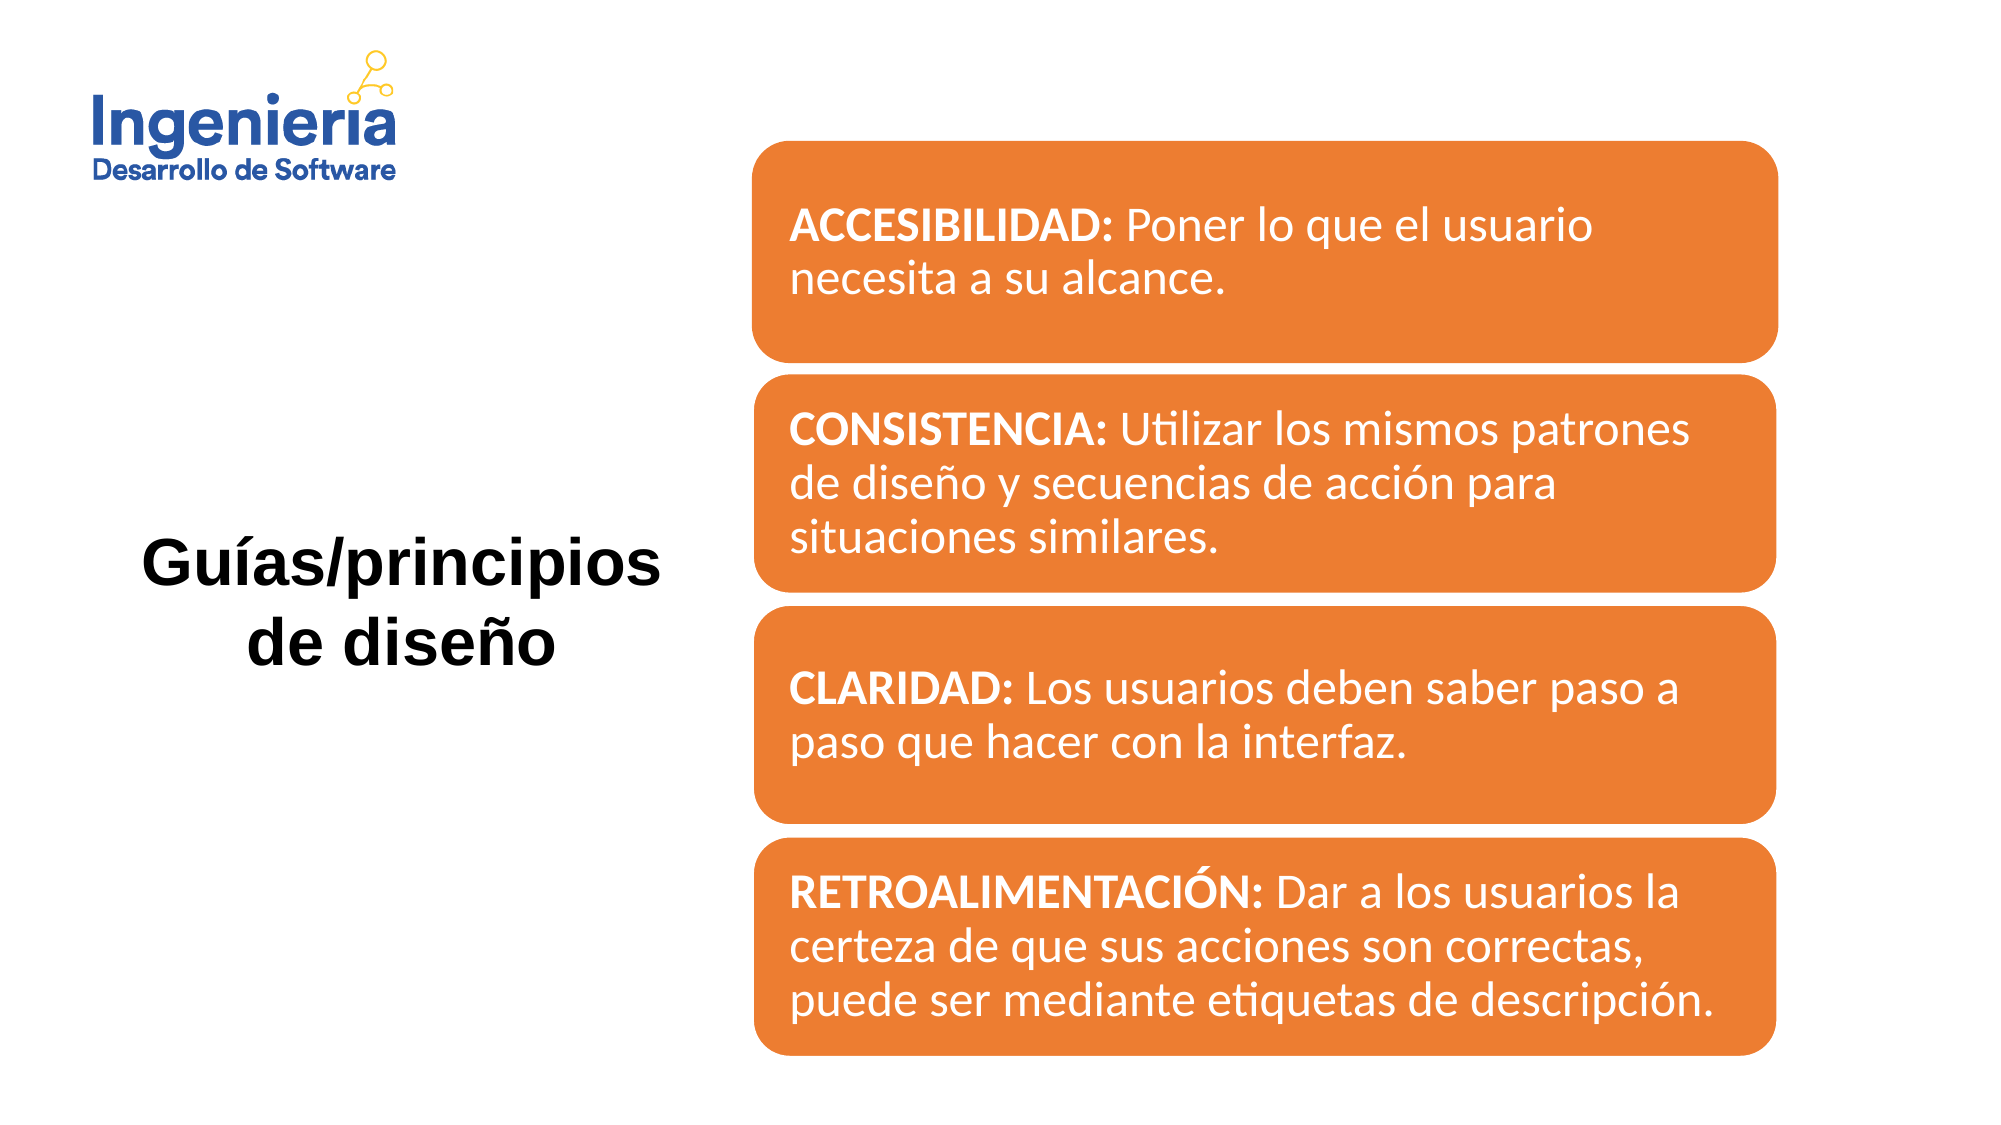

ACCESIBILIDAD: Poner lo que el usuario necesita a su alcance.
CONSISTENCIA: Utilizar los mismos patrones de diseño y secuencias de acción para situaciones similares.
CLARIDAD: Los usuarios deben saber paso a paso que hacer con la interfaz.
RETROALIMENTACIÓN: Dar a los usuarios la certeza de que sus acciones son correctas, puede ser mediante etiquetas de descripción.
Guías/principios de diseño